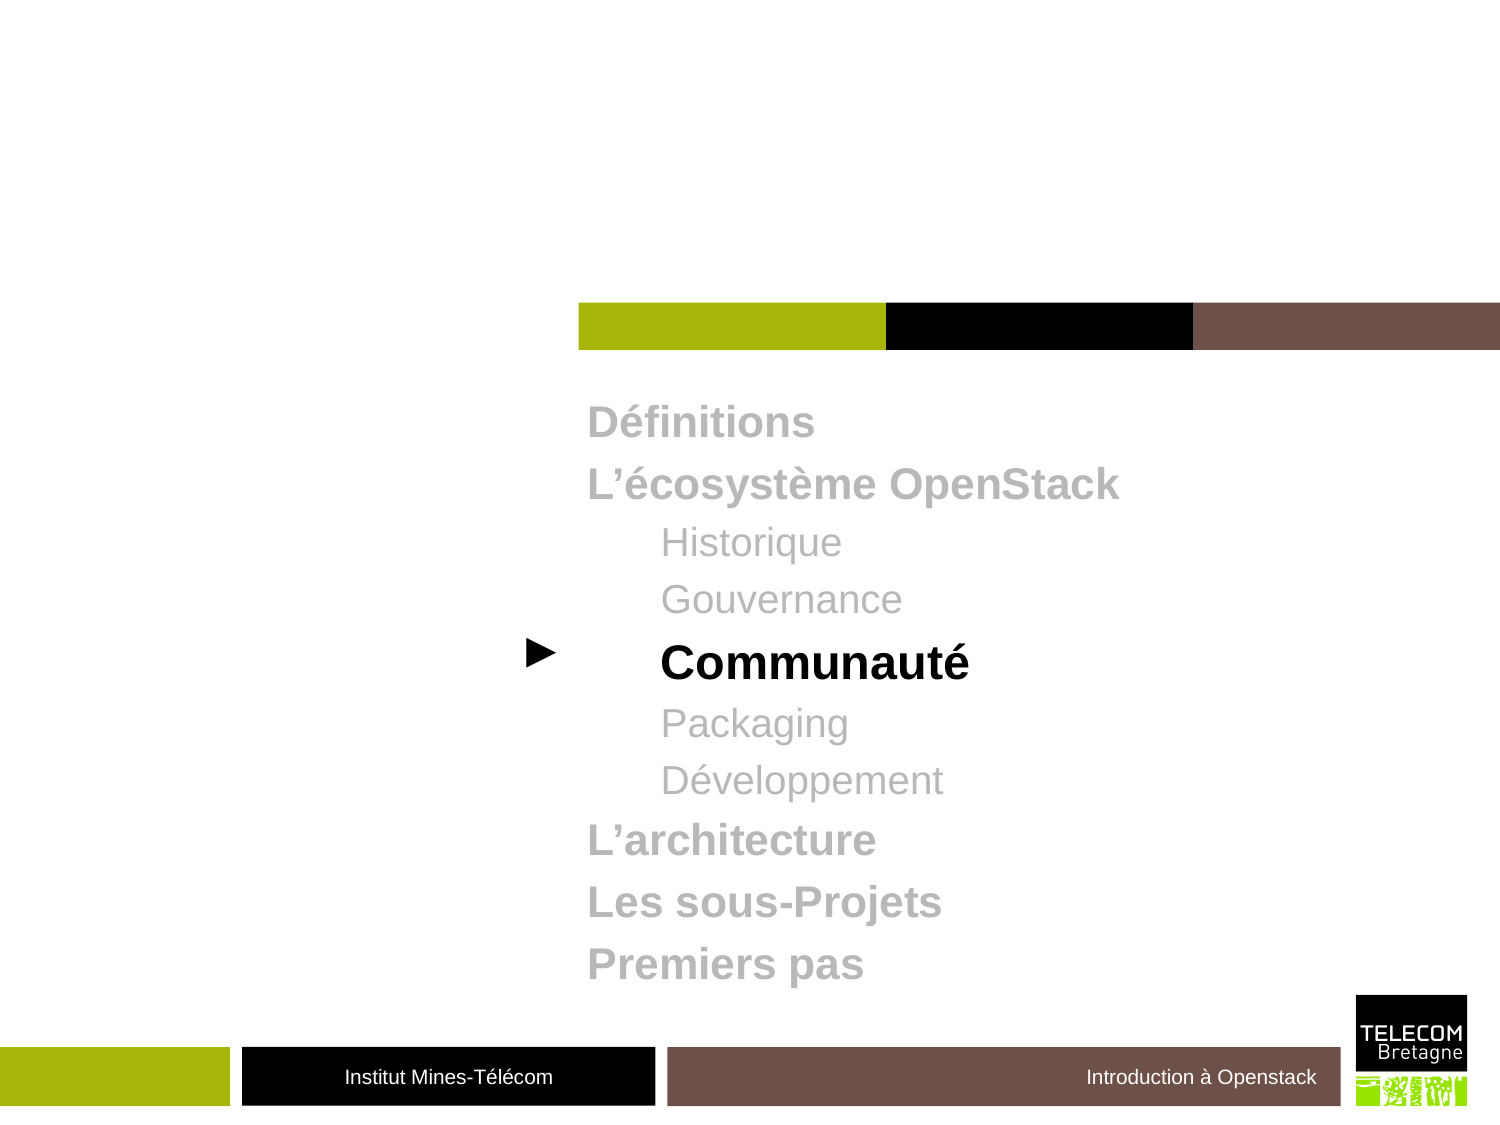

Définitions
L’écosystème OpenStack
Historique
Gouvernance
Communauté
Packaging
Développement
L’architecture
Les sous-Projets
Premiers pas

►
Introduction à Openstack